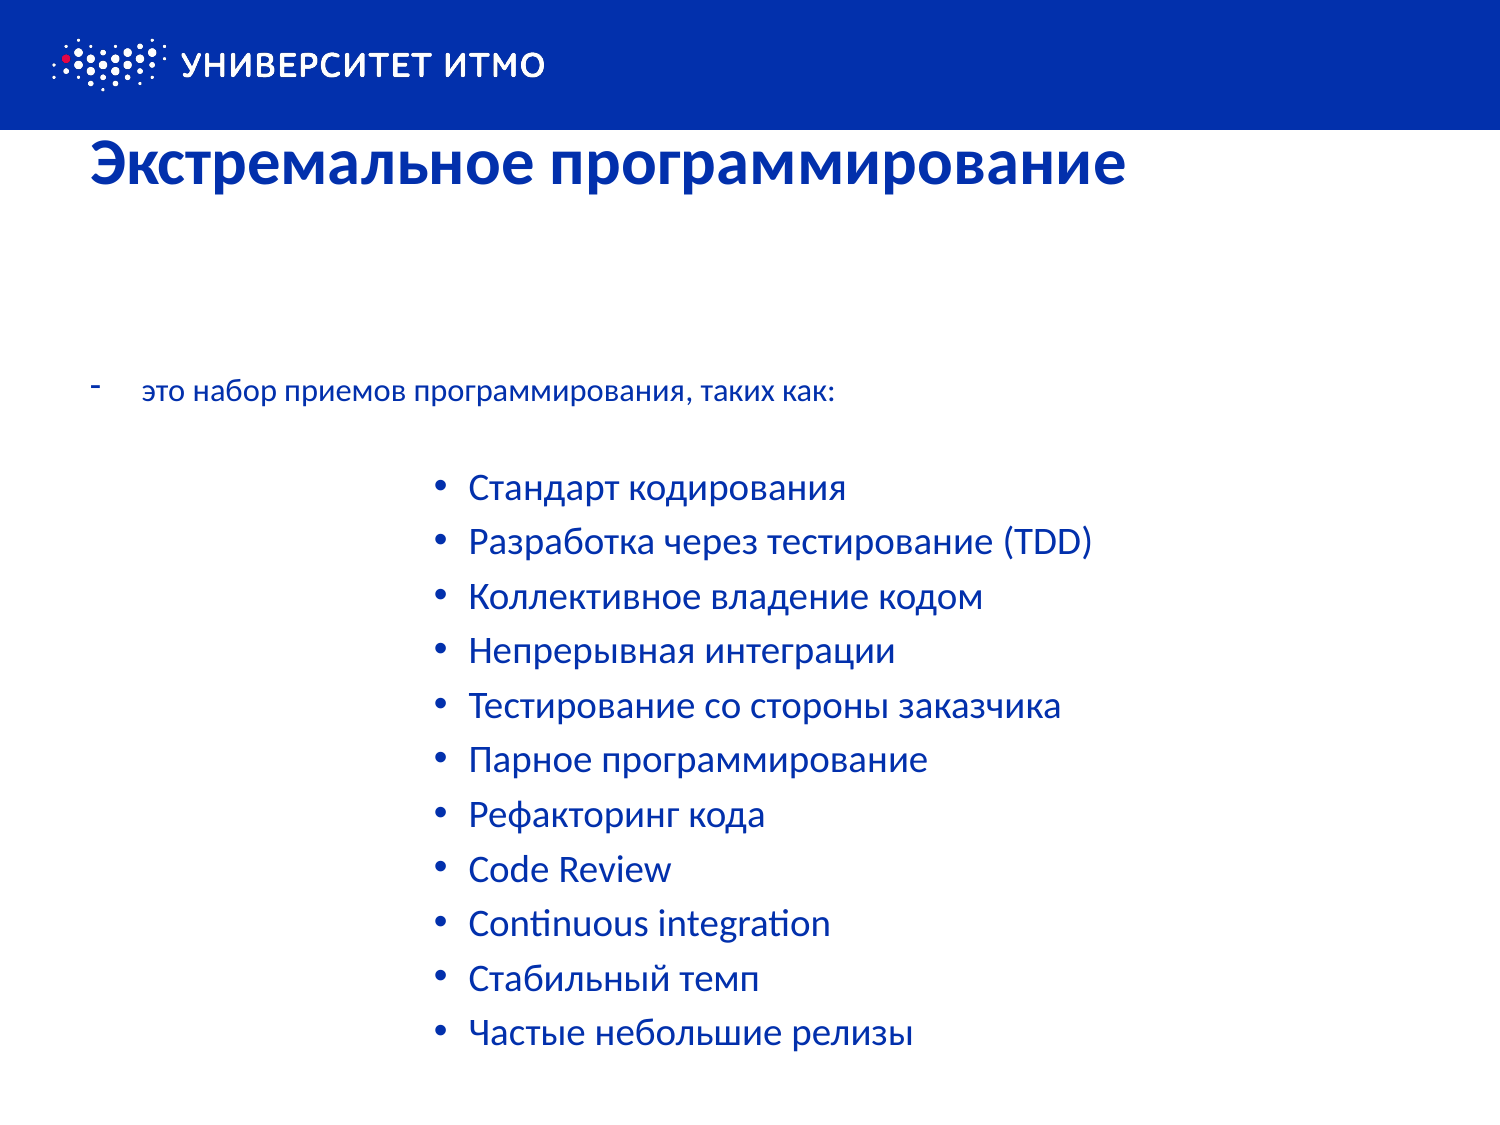

# Экстремальное программирование
это набор приемов программирования, таких как:

Стандарт кодирования
Разработка через тестирование (TDD)
Коллективное владение кодом
Непрерывная интеграции
Тестирование со стороны заказчика
Парное программирование
Рефакторинг кода
Code Review
Continuous integration
Стабильный темп
Частые небольшие релизы